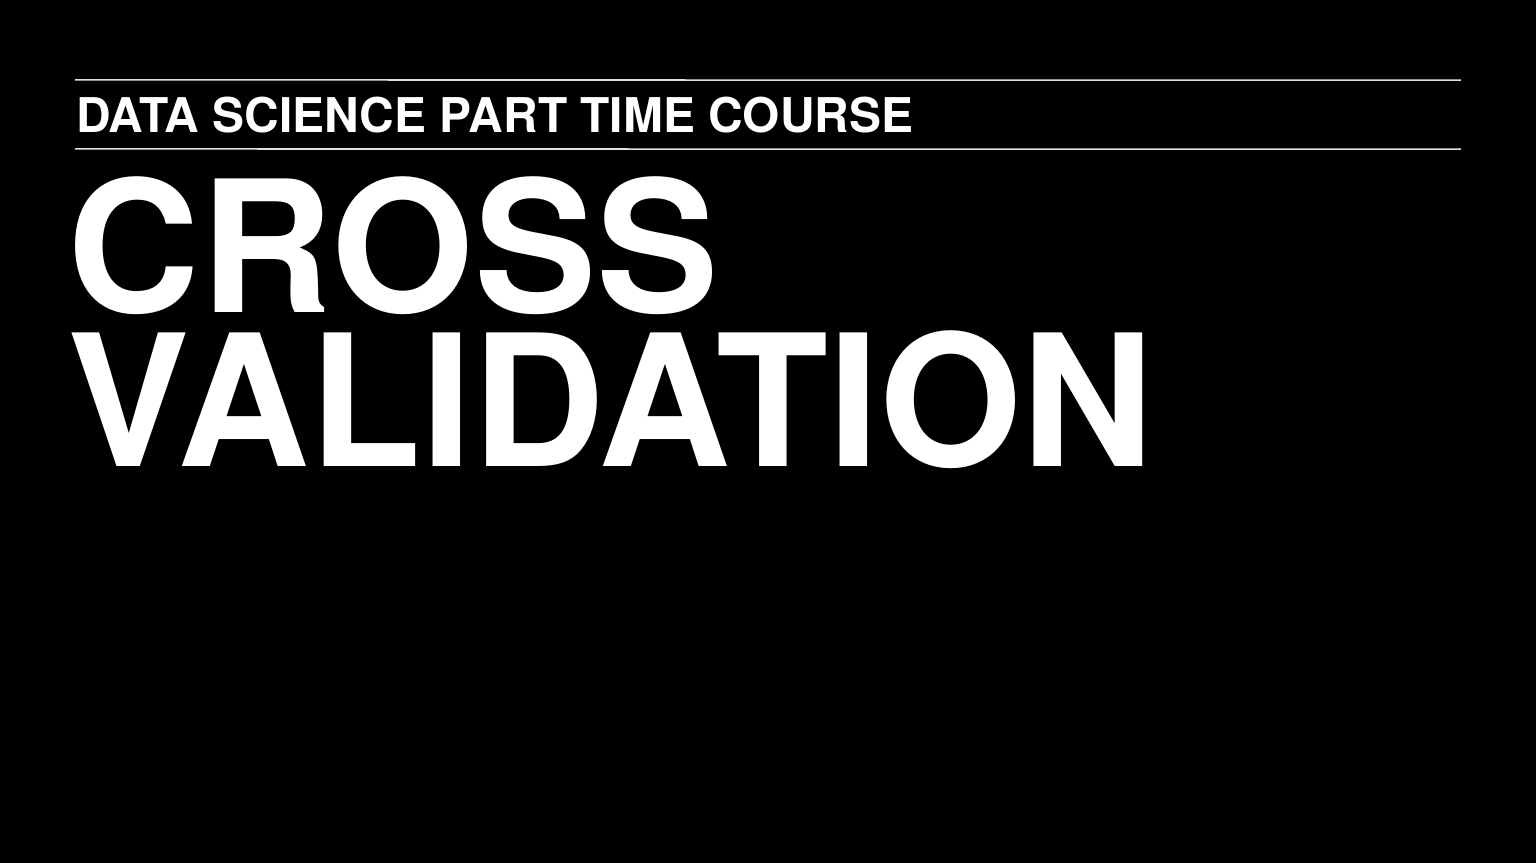

DATA SCIENCE PART TIME COURSE

CROSS VALIDATION